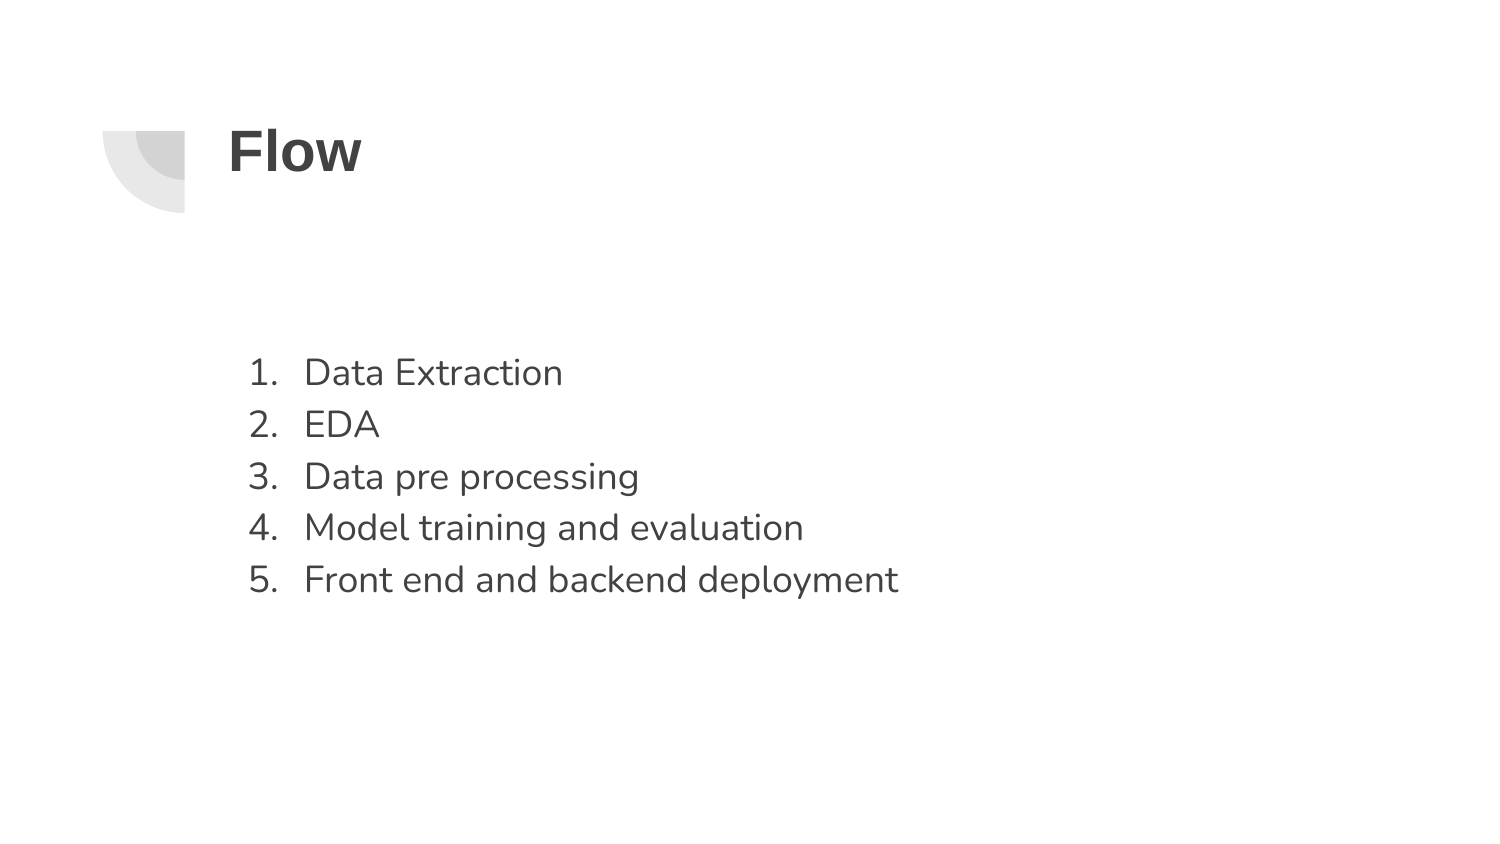

# Flow
Data Extraction
EDA
Data pre processing
Model training and evaluation
Front end and backend deployment